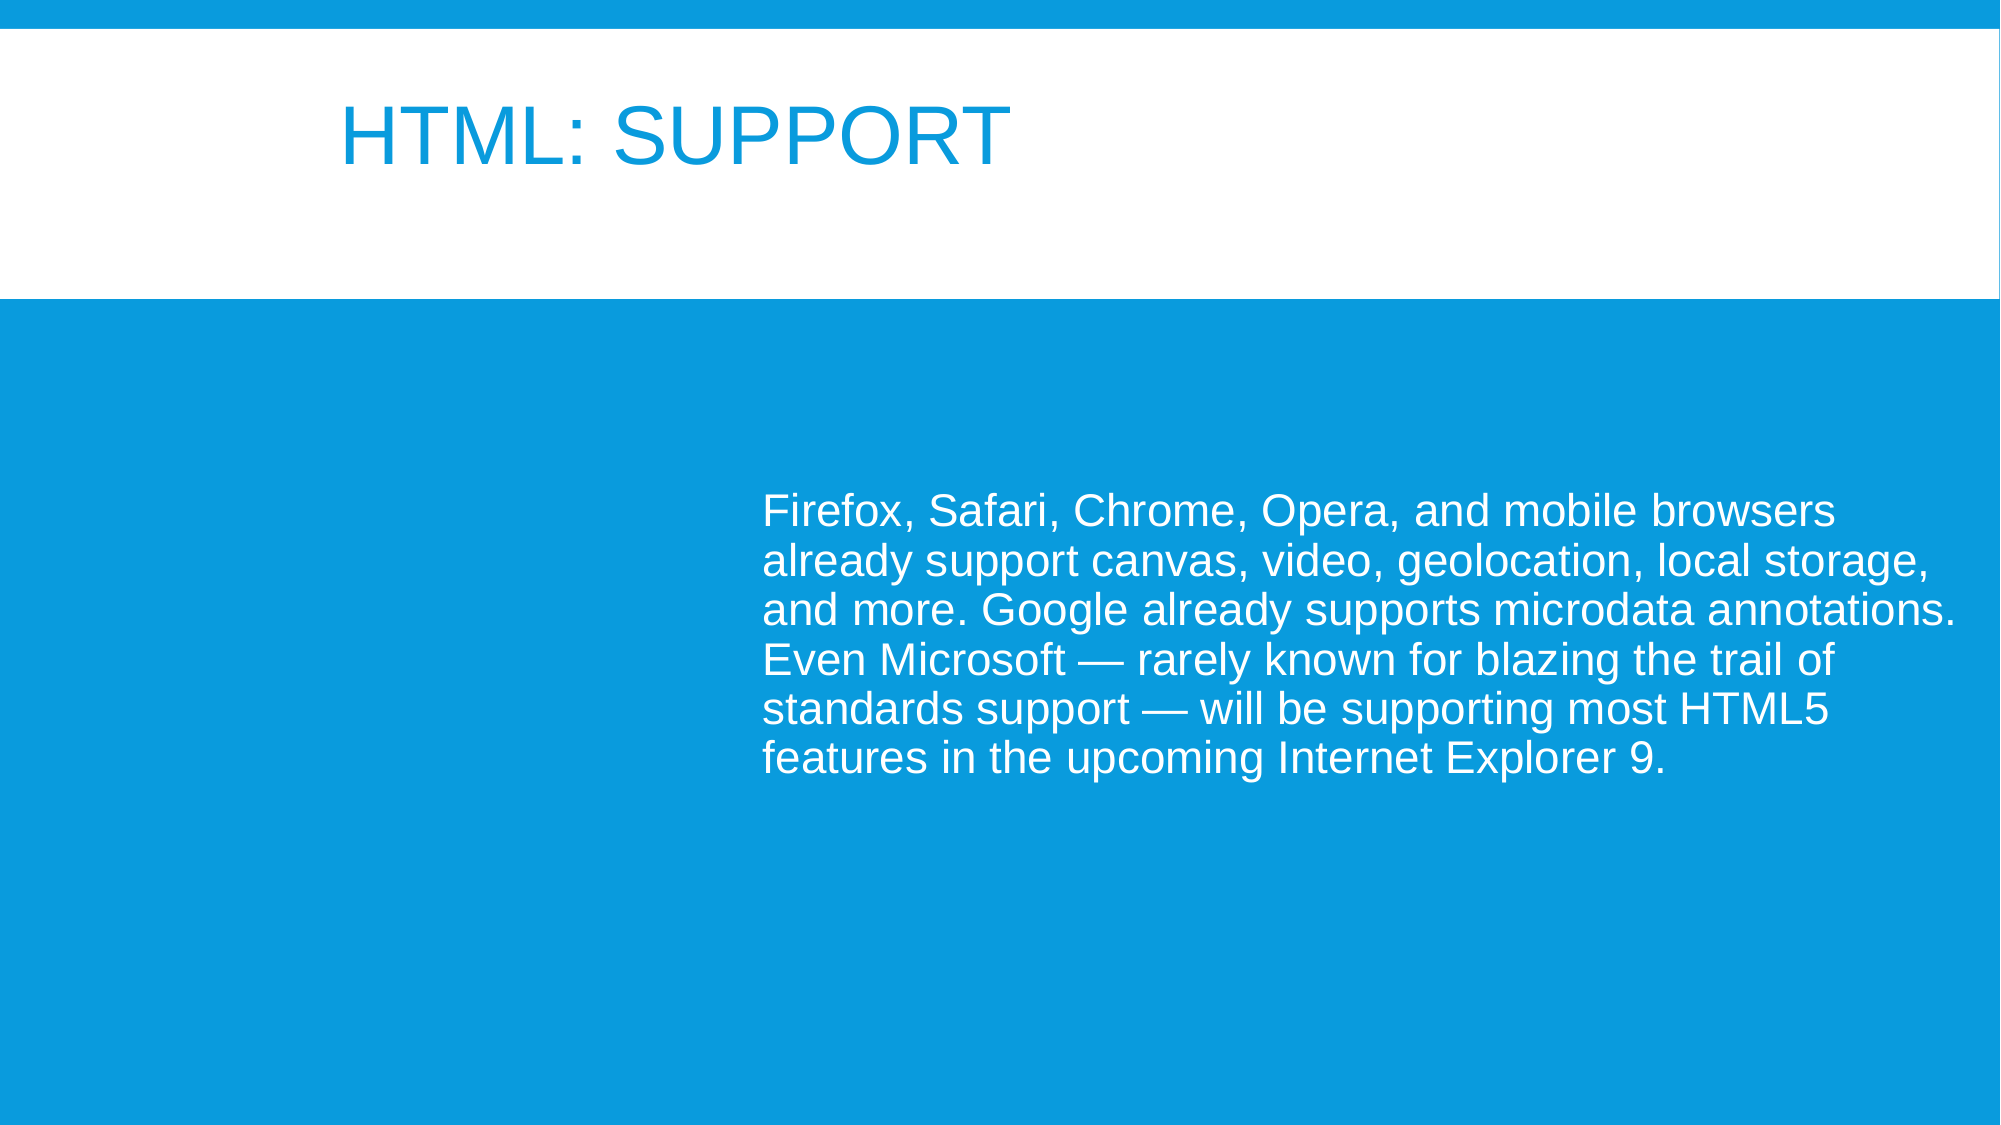

# HTML: Support
Firefox, Safari, Chrome, Opera, and mobile browsers already support canvas, video, geolocation, local storage, and more. Google already supports microdata annotations. Even Microsoft — rarely known for blazing the trail of standards support — will be supporting most HTML5 features in the upcoming Internet Explorer 9.